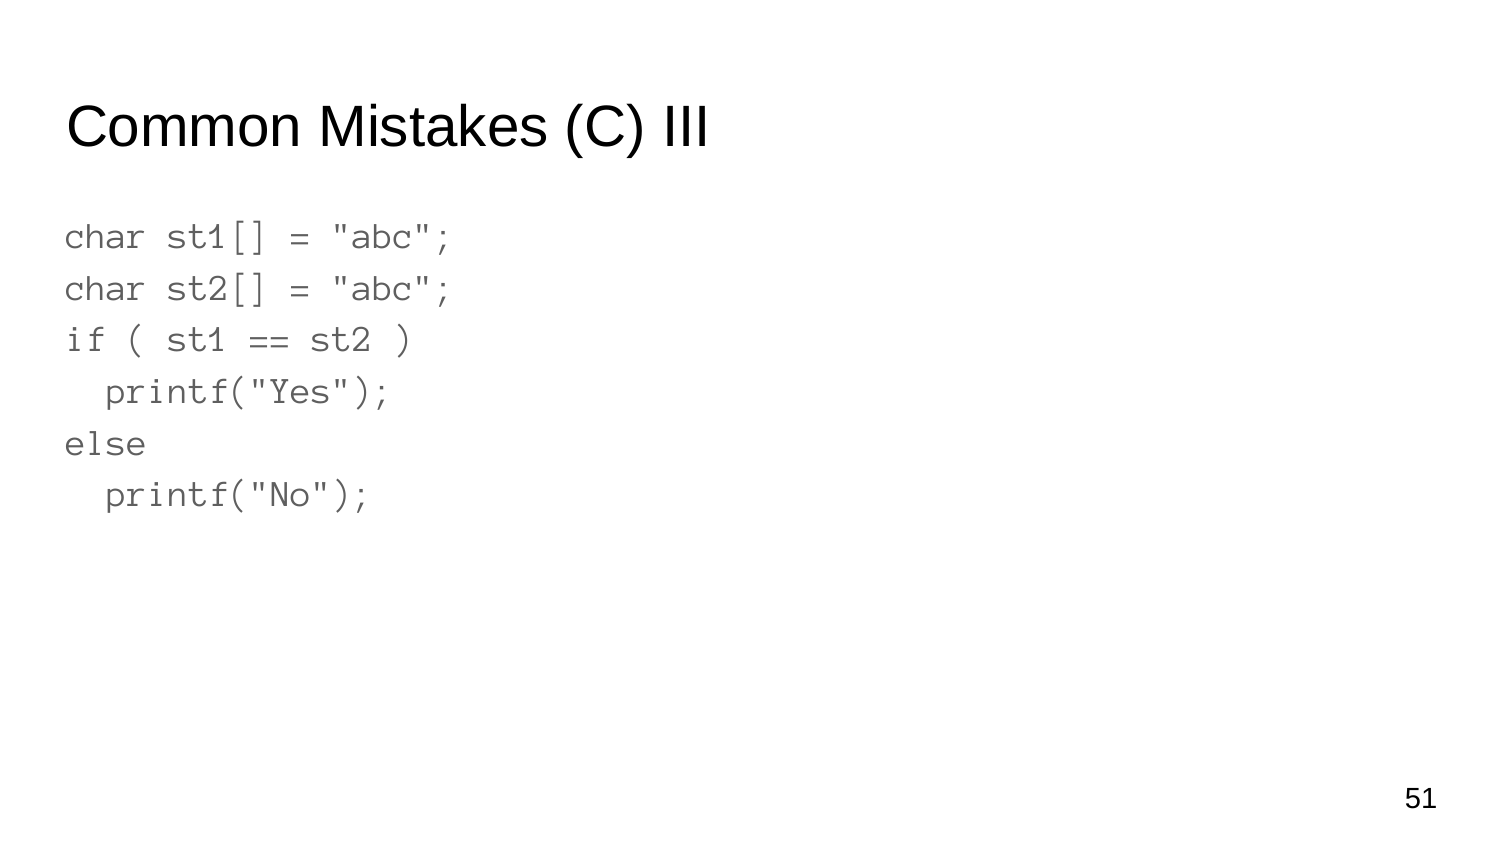

# Common Mistakes (C) III
char st1[] = "abc";
char st2[] = "abc";
if ( st1 == st2 )
  printf("Yes");
else
  printf("No");

51